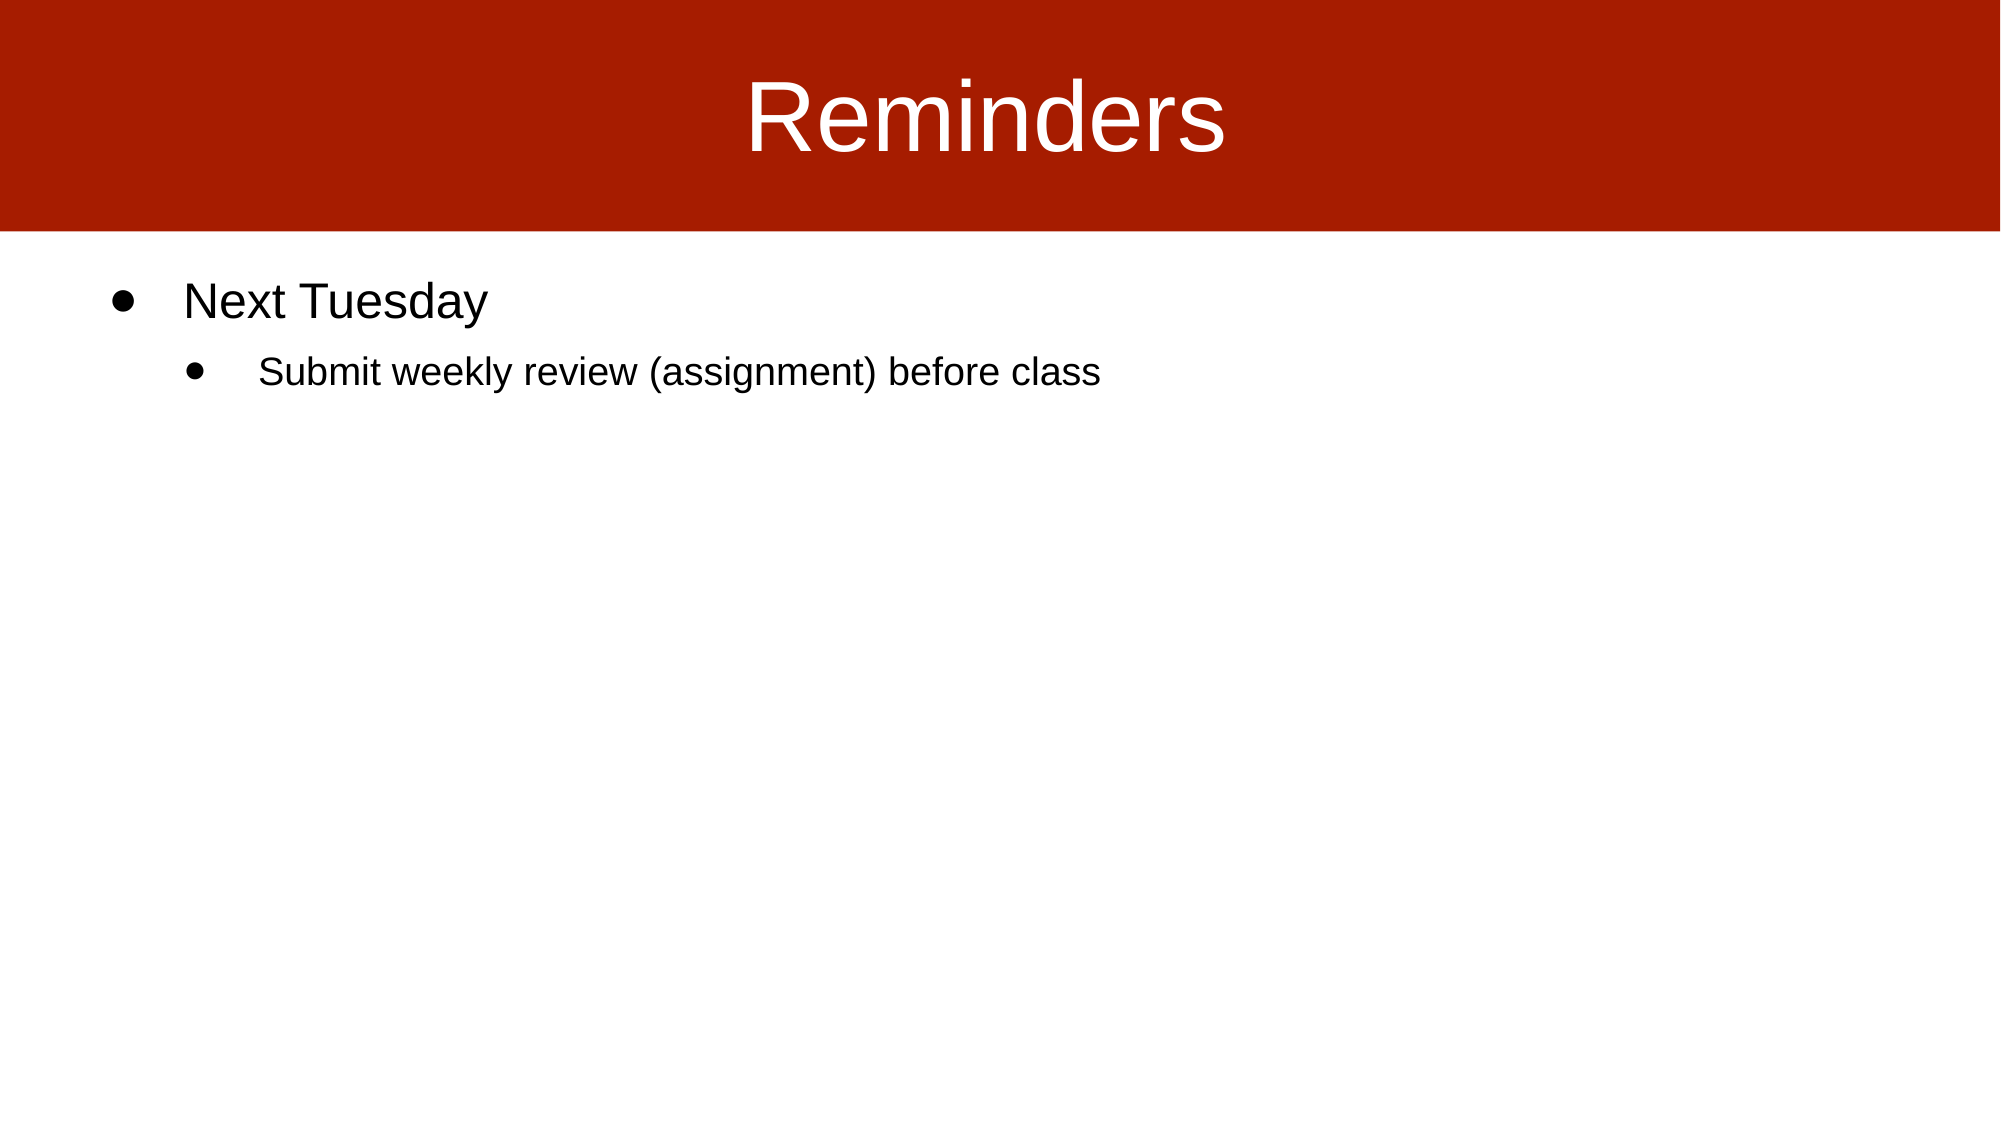

# Reminders
Next Tuesday
Submit weekly review (assignment) before class